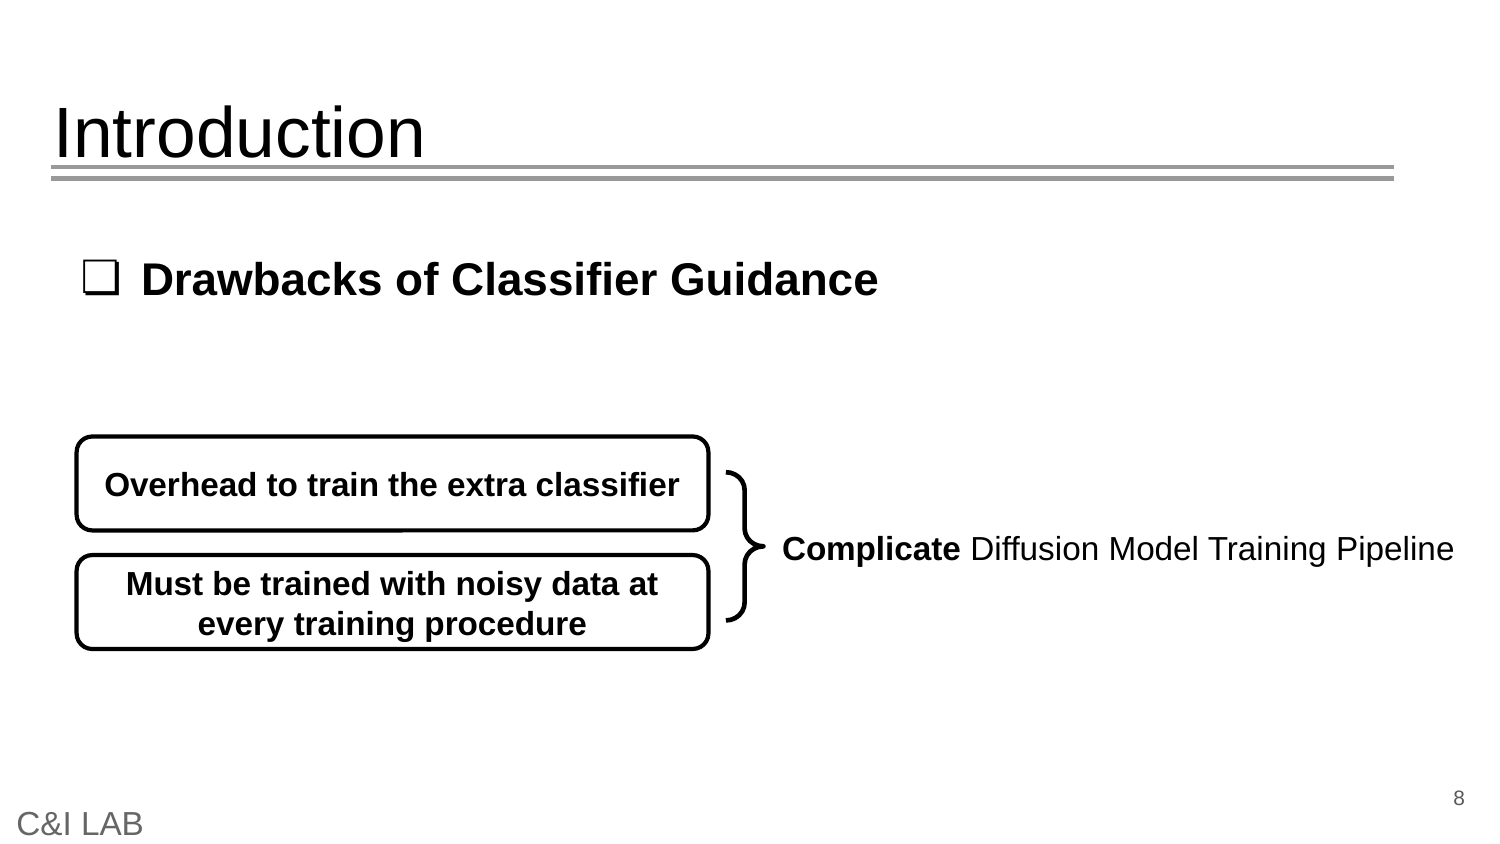

# Introduction
Drawbacks of Classifier Guidance
Overhead to train the extra classifier

Complicate Diffusion Model Training Pipeline
Must be trained with noisy data at every training procedure
8
C&I LAB